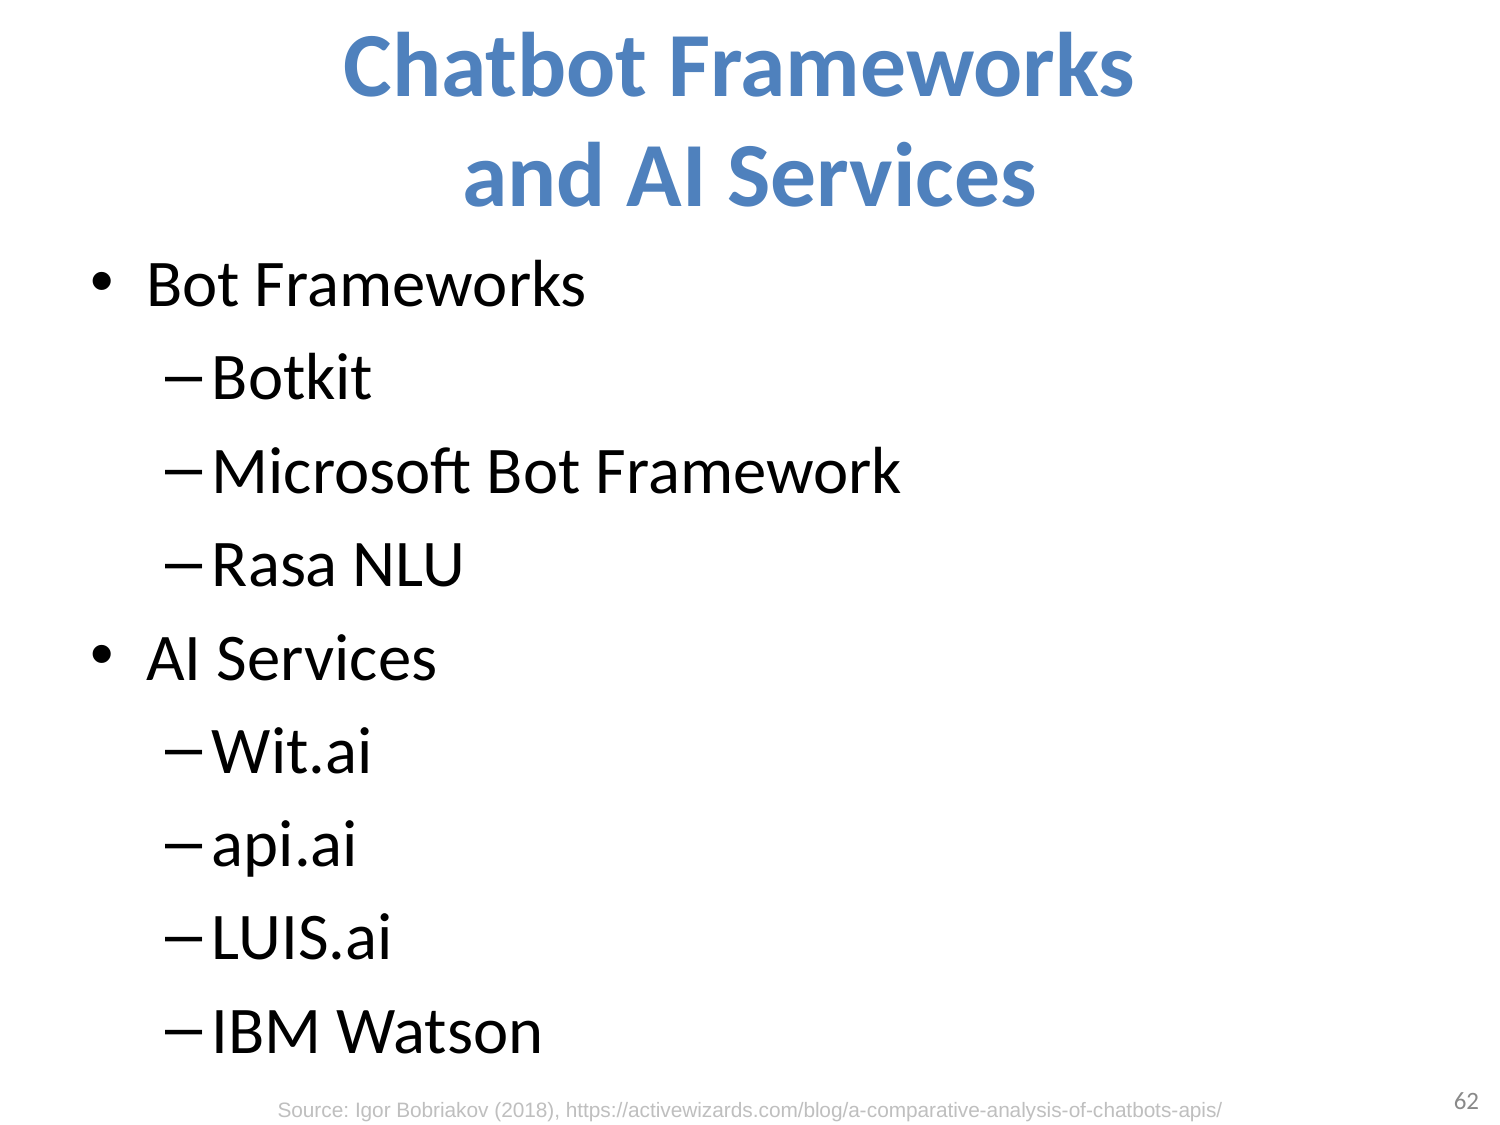

# Chatbot Frameworks and AI Services
Bot Frameworks
Botkit
Microsoft Bot Framework
Rasa NLU
AI Services
Wit.ai
api.ai
LUIS.ai
IBM Watson
62
Source: Igor Bobriakov (2018), https://activewizards.com/blog/a-comparative-analysis-of-chatbots-apis/